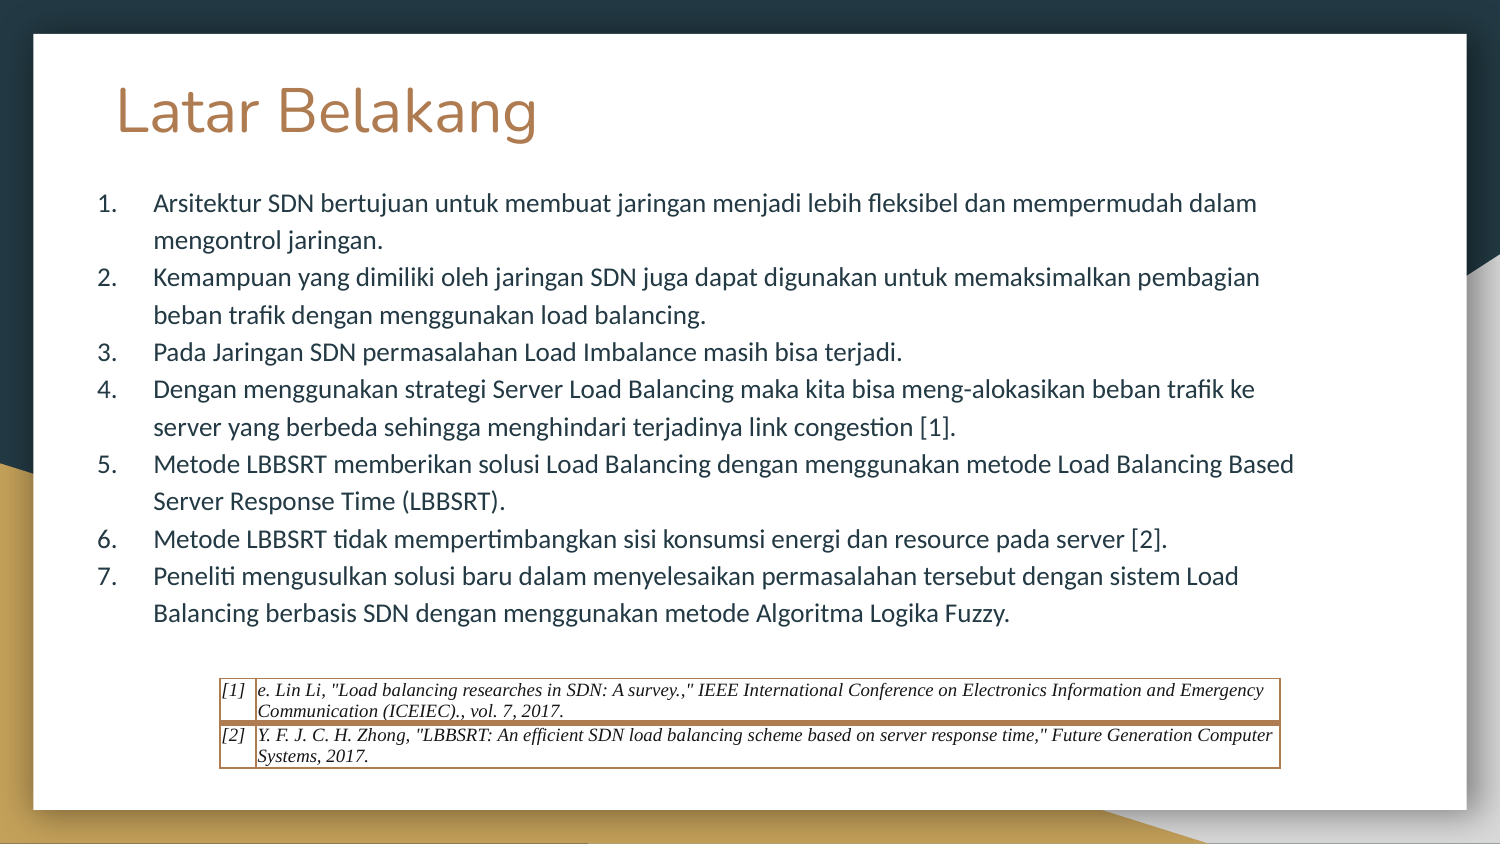

# Latar Belakang
Arsitektur SDN bertujuan untuk membuat jaringan menjadi lebih fleksibel dan mempermudah dalam mengontrol jaringan.
Kemampuan yang dimiliki oleh jaringan SDN juga dapat digunakan untuk memaksimalkan pembagian beban trafik dengan menggunakan load balancing.
Pada Jaringan SDN permasalahan Load Imbalance masih bisa terjadi.
Dengan menggunakan strategi Server Load Balancing maka kita bisa meng-alokasikan beban trafik ke server yang berbeda sehingga menghindari terjadinya link congestion [1].
Metode LBBSRT memberikan solusi Load Balancing dengan menggunakan metode Load Balancing Based Server Response Time (LBBSRT).
Metode LBBSRT tidak mempertimbangkan sisi konsumsi energi dan resource pada server [2].
Peneliti mengusulkan solusi baru dalam menyelesaikan permasalahan tersebut dengan sistem Load Balancing berbasis SDN dengan menggunakan metode Algoritma Logika Fuzzy.
| [1] | e. Lin Li, "Load balancing researches in SDN: A survey.," IEEE International Conference on Electronics Information and Emergency Communication (ICEIEC)., vol. 7, 2017. |
| --- | --- |
| [2] | Y. F. J. C. H. Zhong, "LBBSRT: An efficient SDN load balancing scheme based on server response time," Future Generation Computer Systems, 2017. |